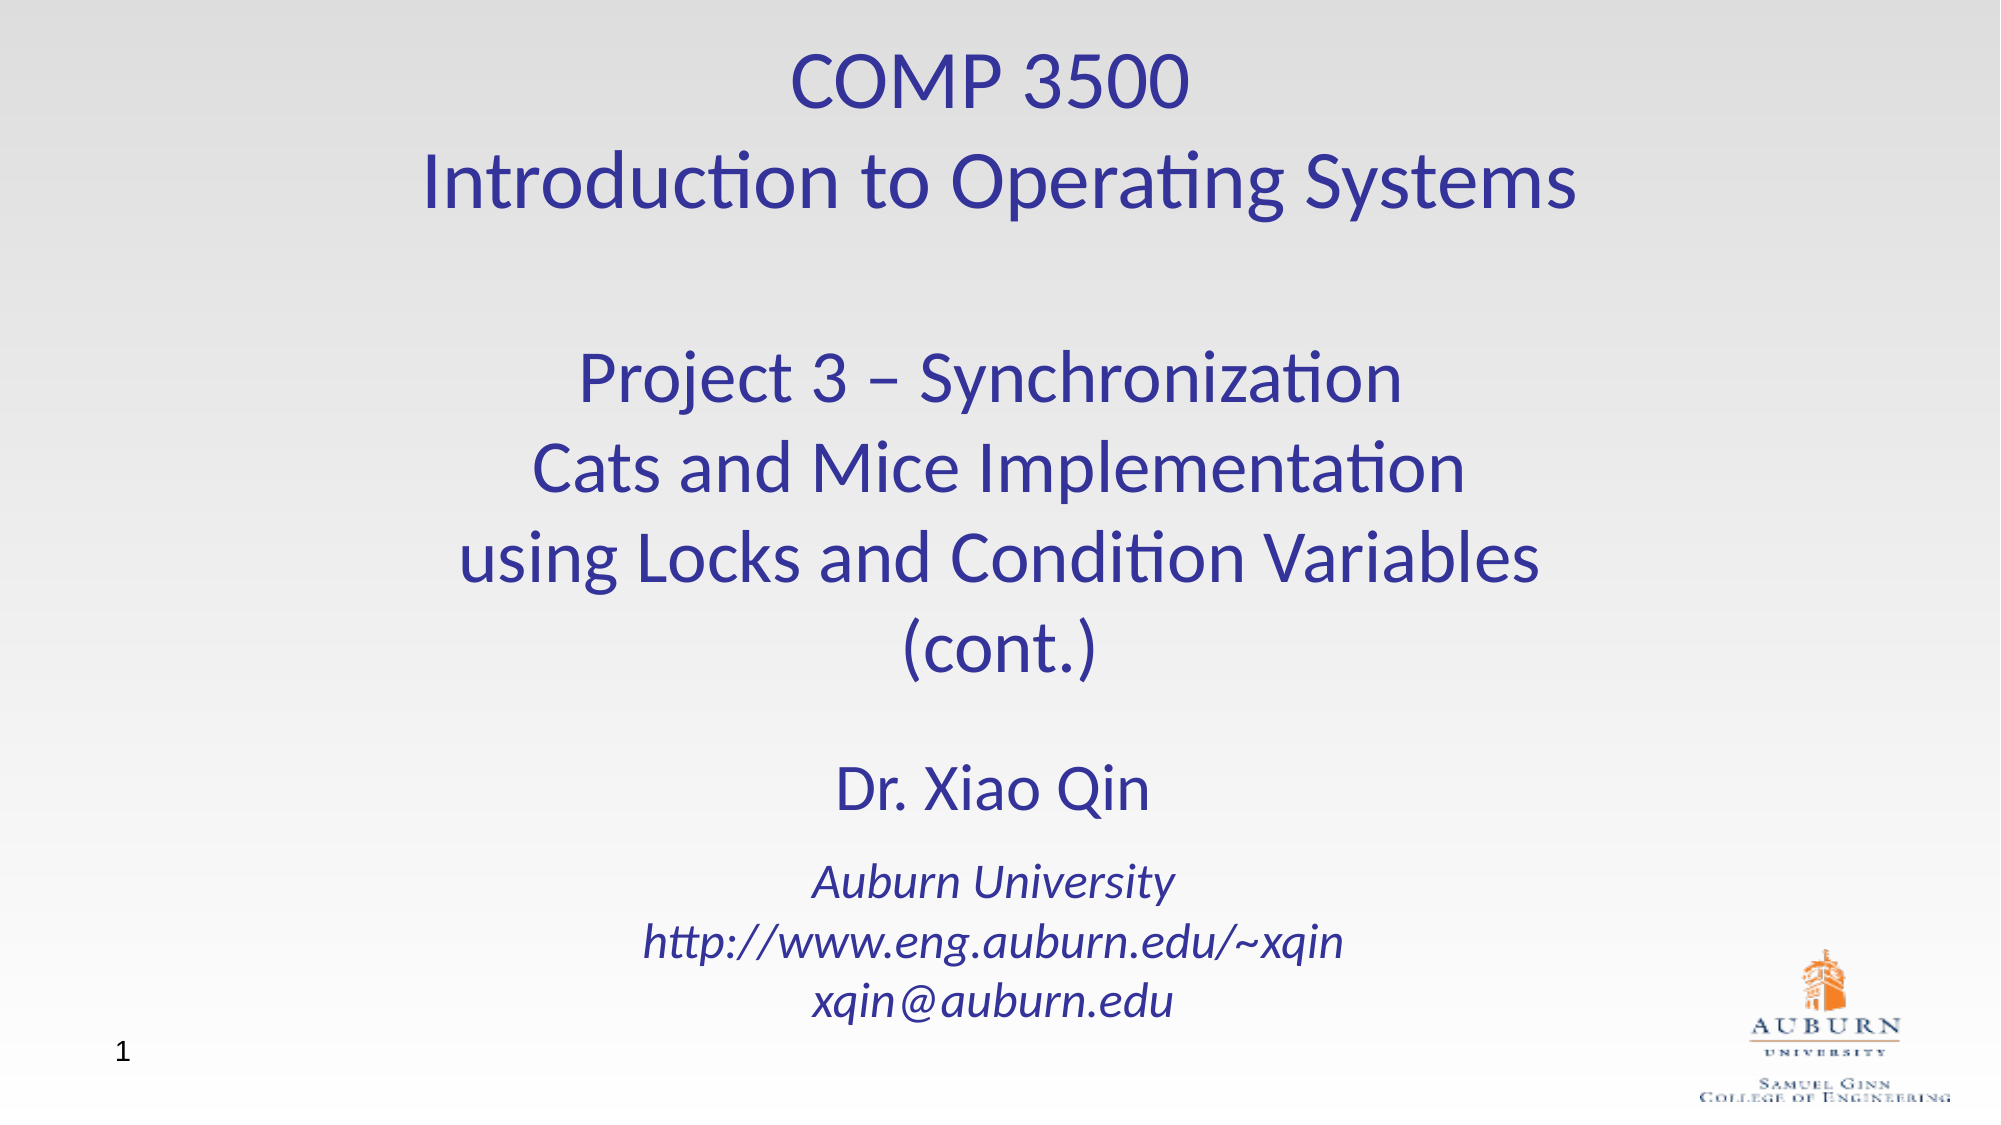

# COMP 3500 Introduction to Operating Systems Project 3 – Synchronization Cats and Mice Implementation using Locks and Condition Variables (cont.)
Dr. Xiao Qin
Auburn University
http://www.eng.auburn.edu/~xqin
xqin@auburn.edu
1